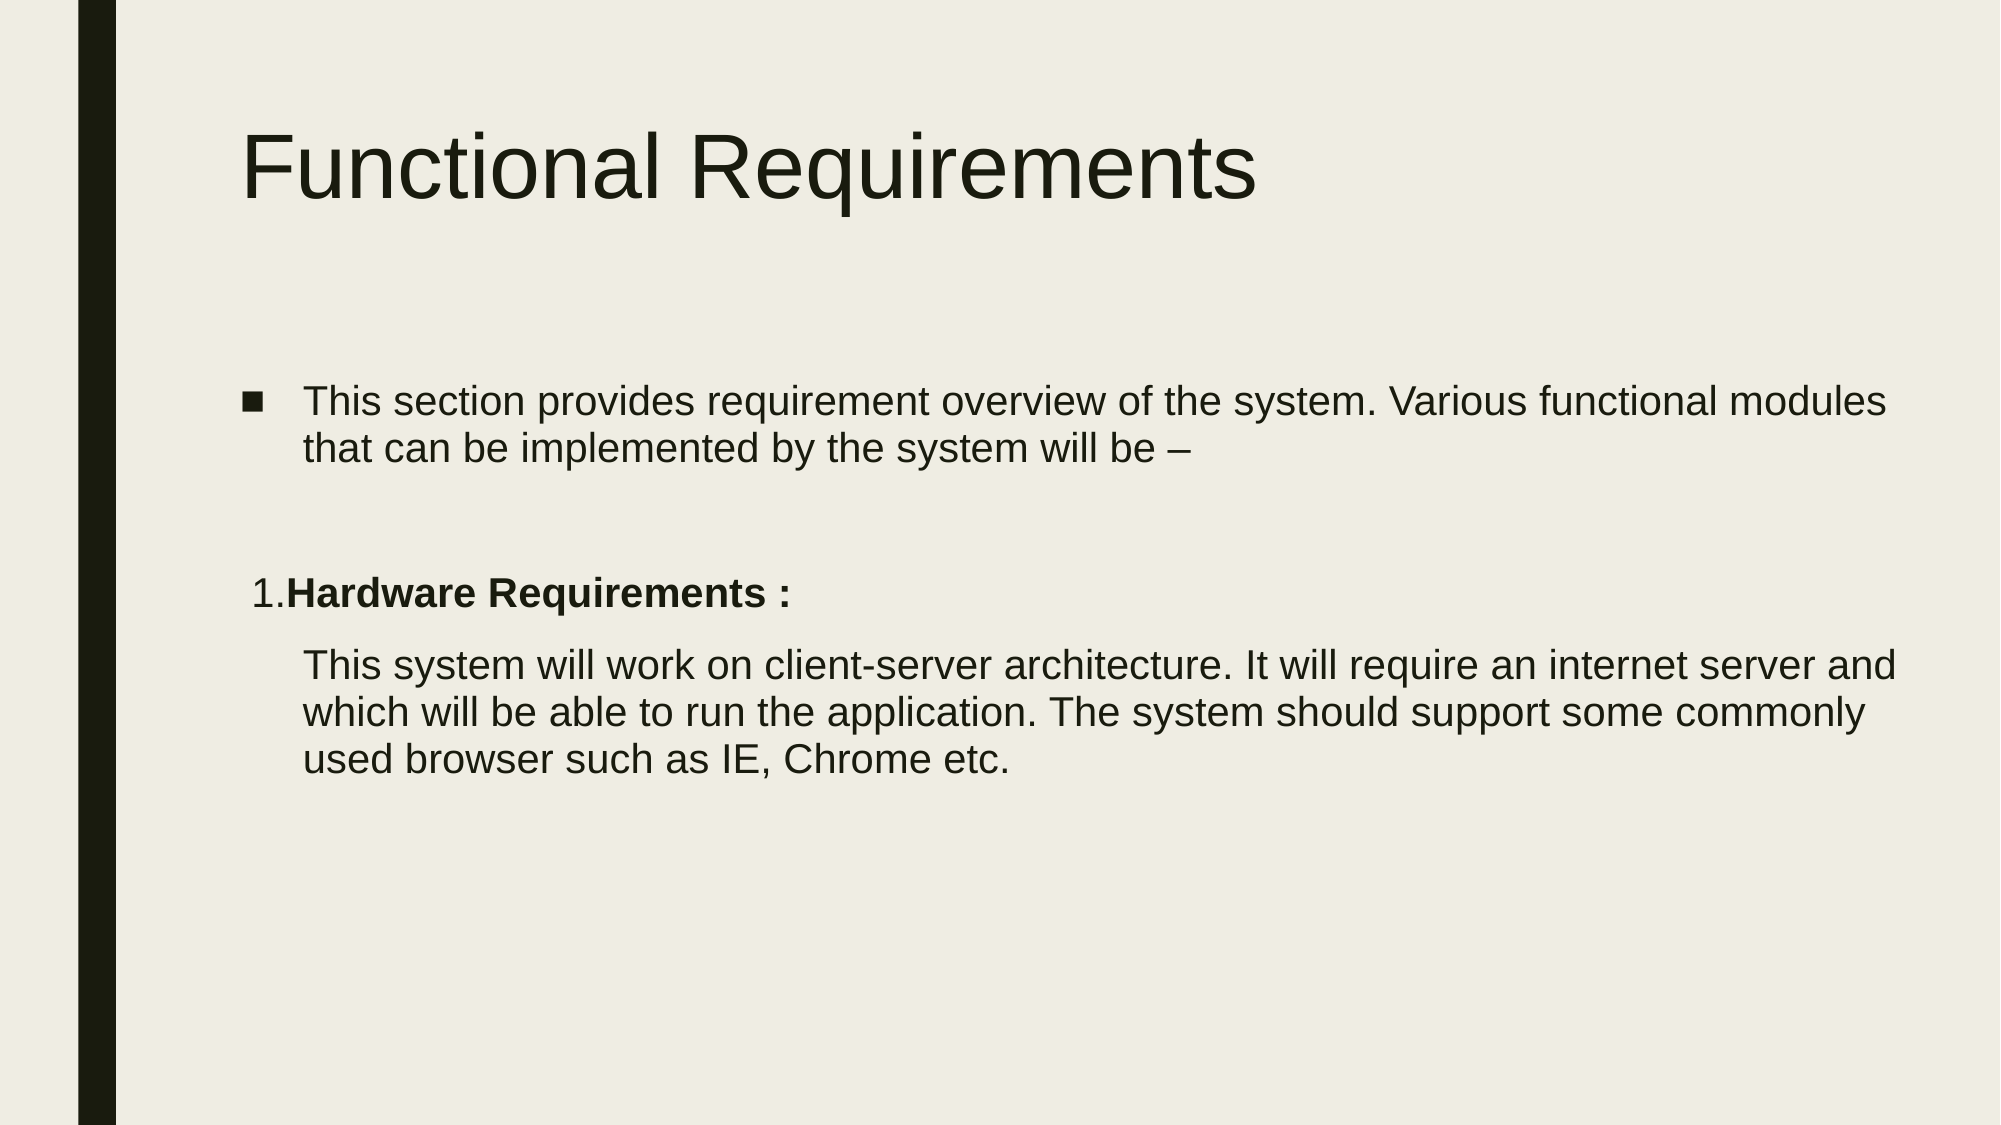

# Functional Requirements

This section provides requirement overview of the system. Various functional modules that can be implemented by the system will be –

 1.Hardware Requirements :
	This system will work on client-server architecture. It will require an internet server and which will be able to run the application. The system should support some commonly used browser such as IE, Chrome etc.